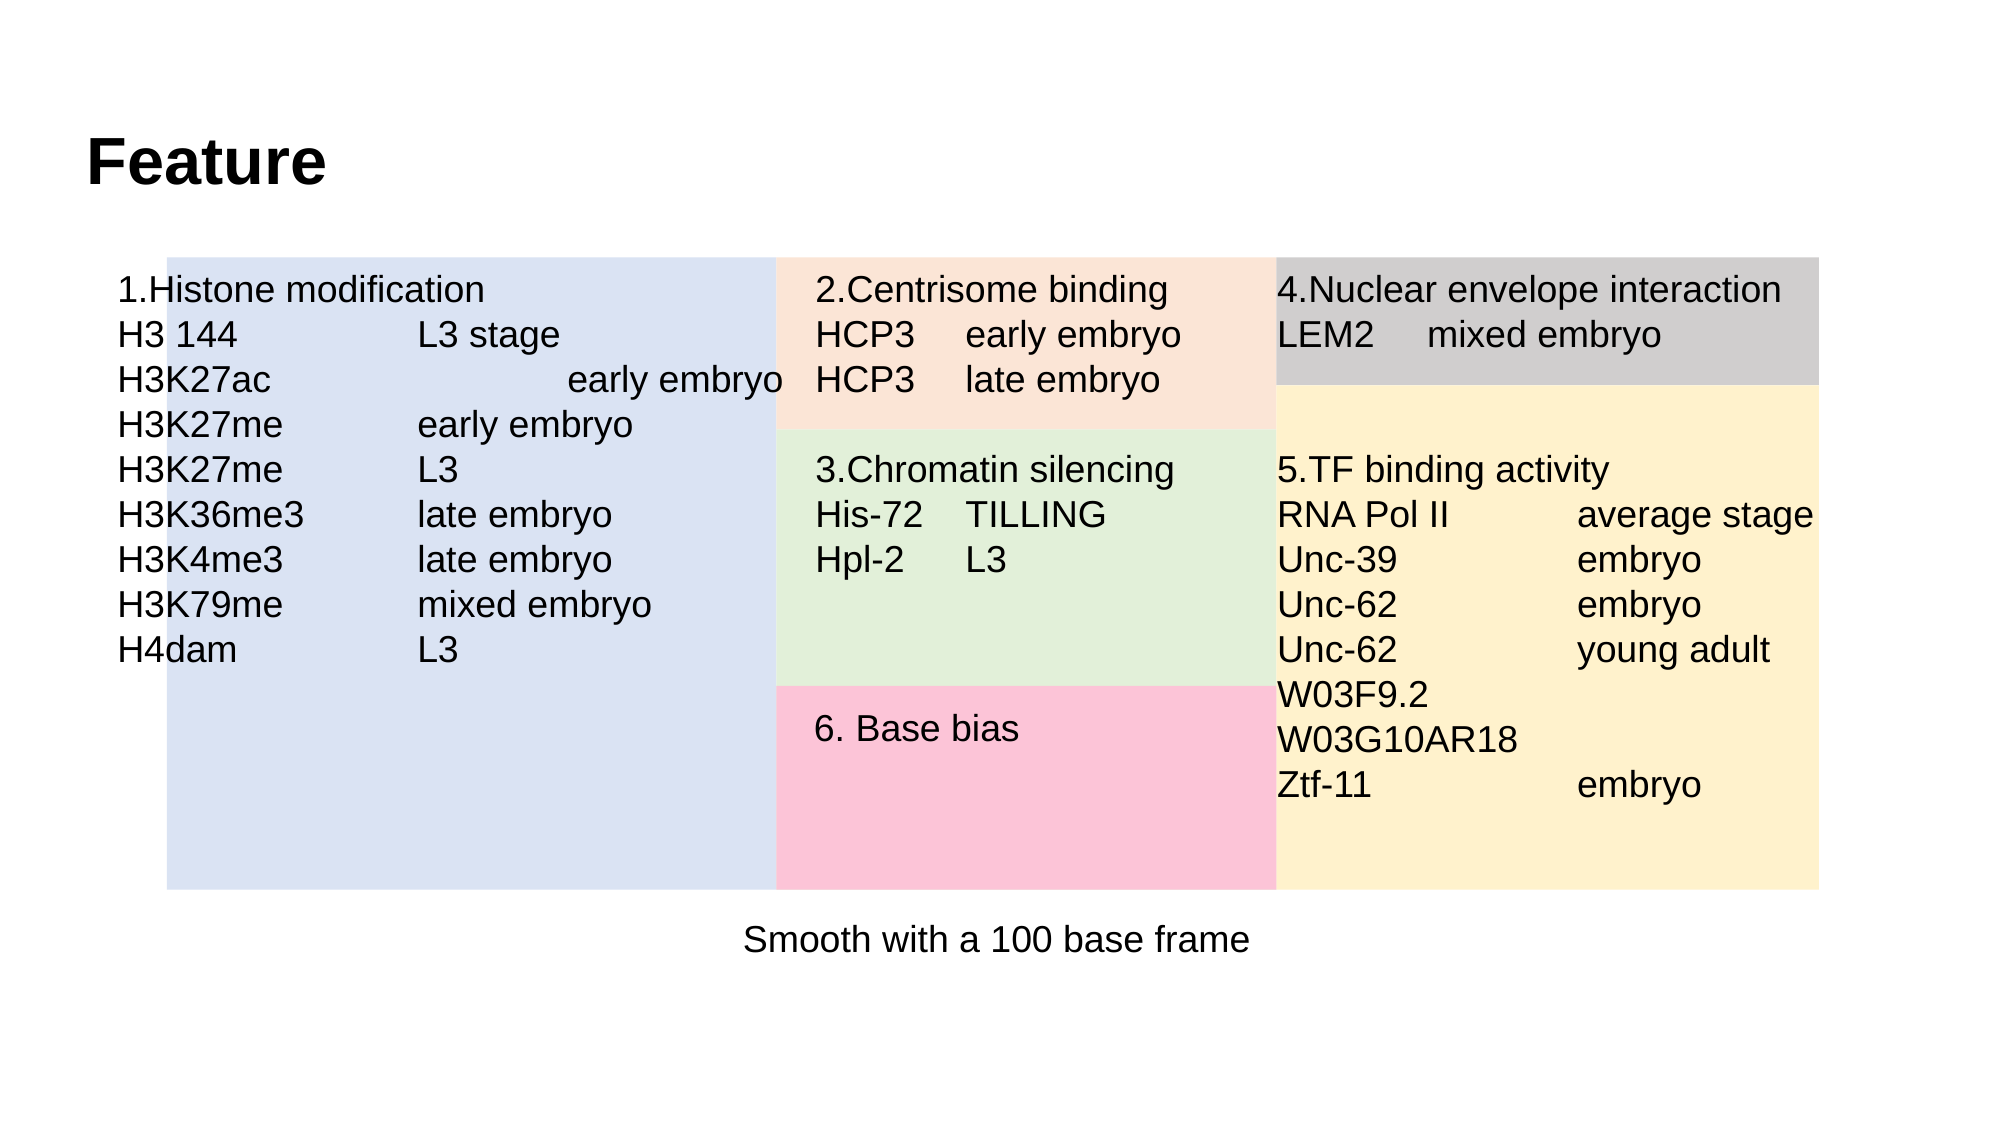

Feature

1.Histone modification
H3 144		L3 stage
H3K27ac		early embryo
H3K27me	early embryo
H3K27me	L3
H3K36me3	late embryo
H3K4me3	late embryo
H3K79me	mixed embryo
H4dam		L3
2.Centrisome binding
HCP3	early embryo
HCP3	late embryo

3.Chromatin silencing
His-72	TILLING
Hpl-2	L3

4.Nuclear envelope interaction
LEM2	mixed embryo

5.TF binding activity
RNA Pol II 	average stage
Unc-39		embryo
Unc-62		embryo
Unc-62		young adult
W03F9.2
W03G10AR18
Ztf-11		embryo

6. Base bias
Smooth with a 100 base frame